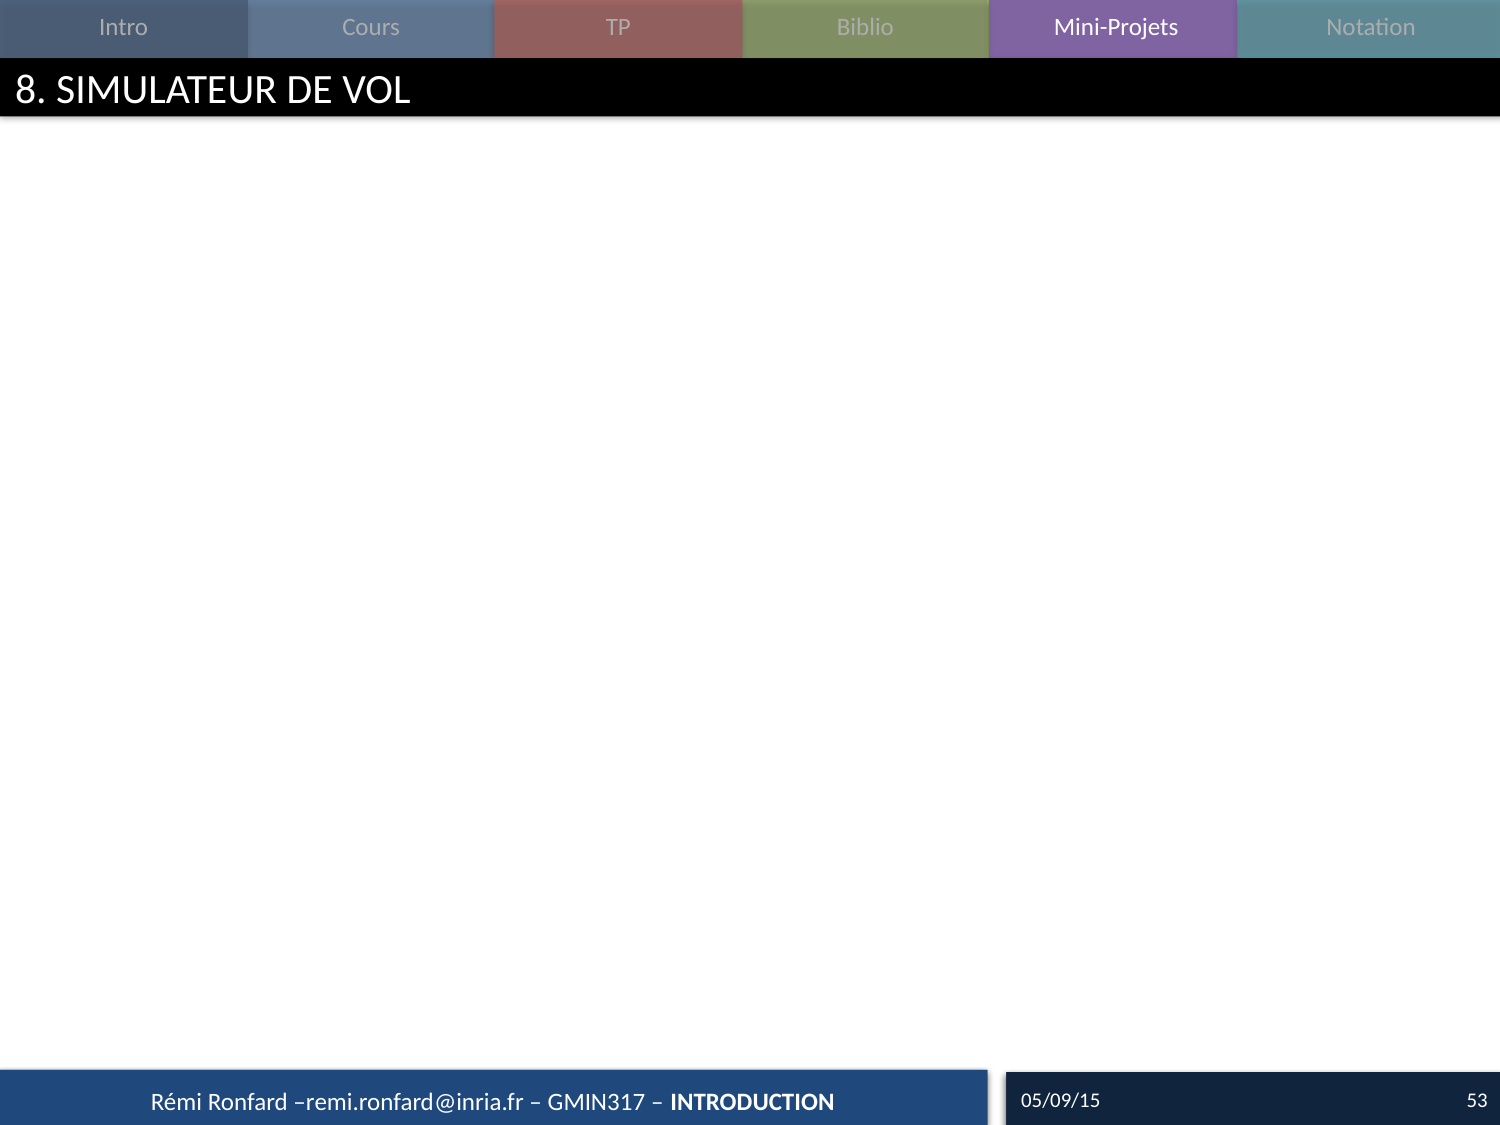

# 8. SIMULATEUR DE VOL
05/09/15
53
Rémi Ronfard –remi.ronfard@inria.fr – GMIN317 – INTRODUCTION